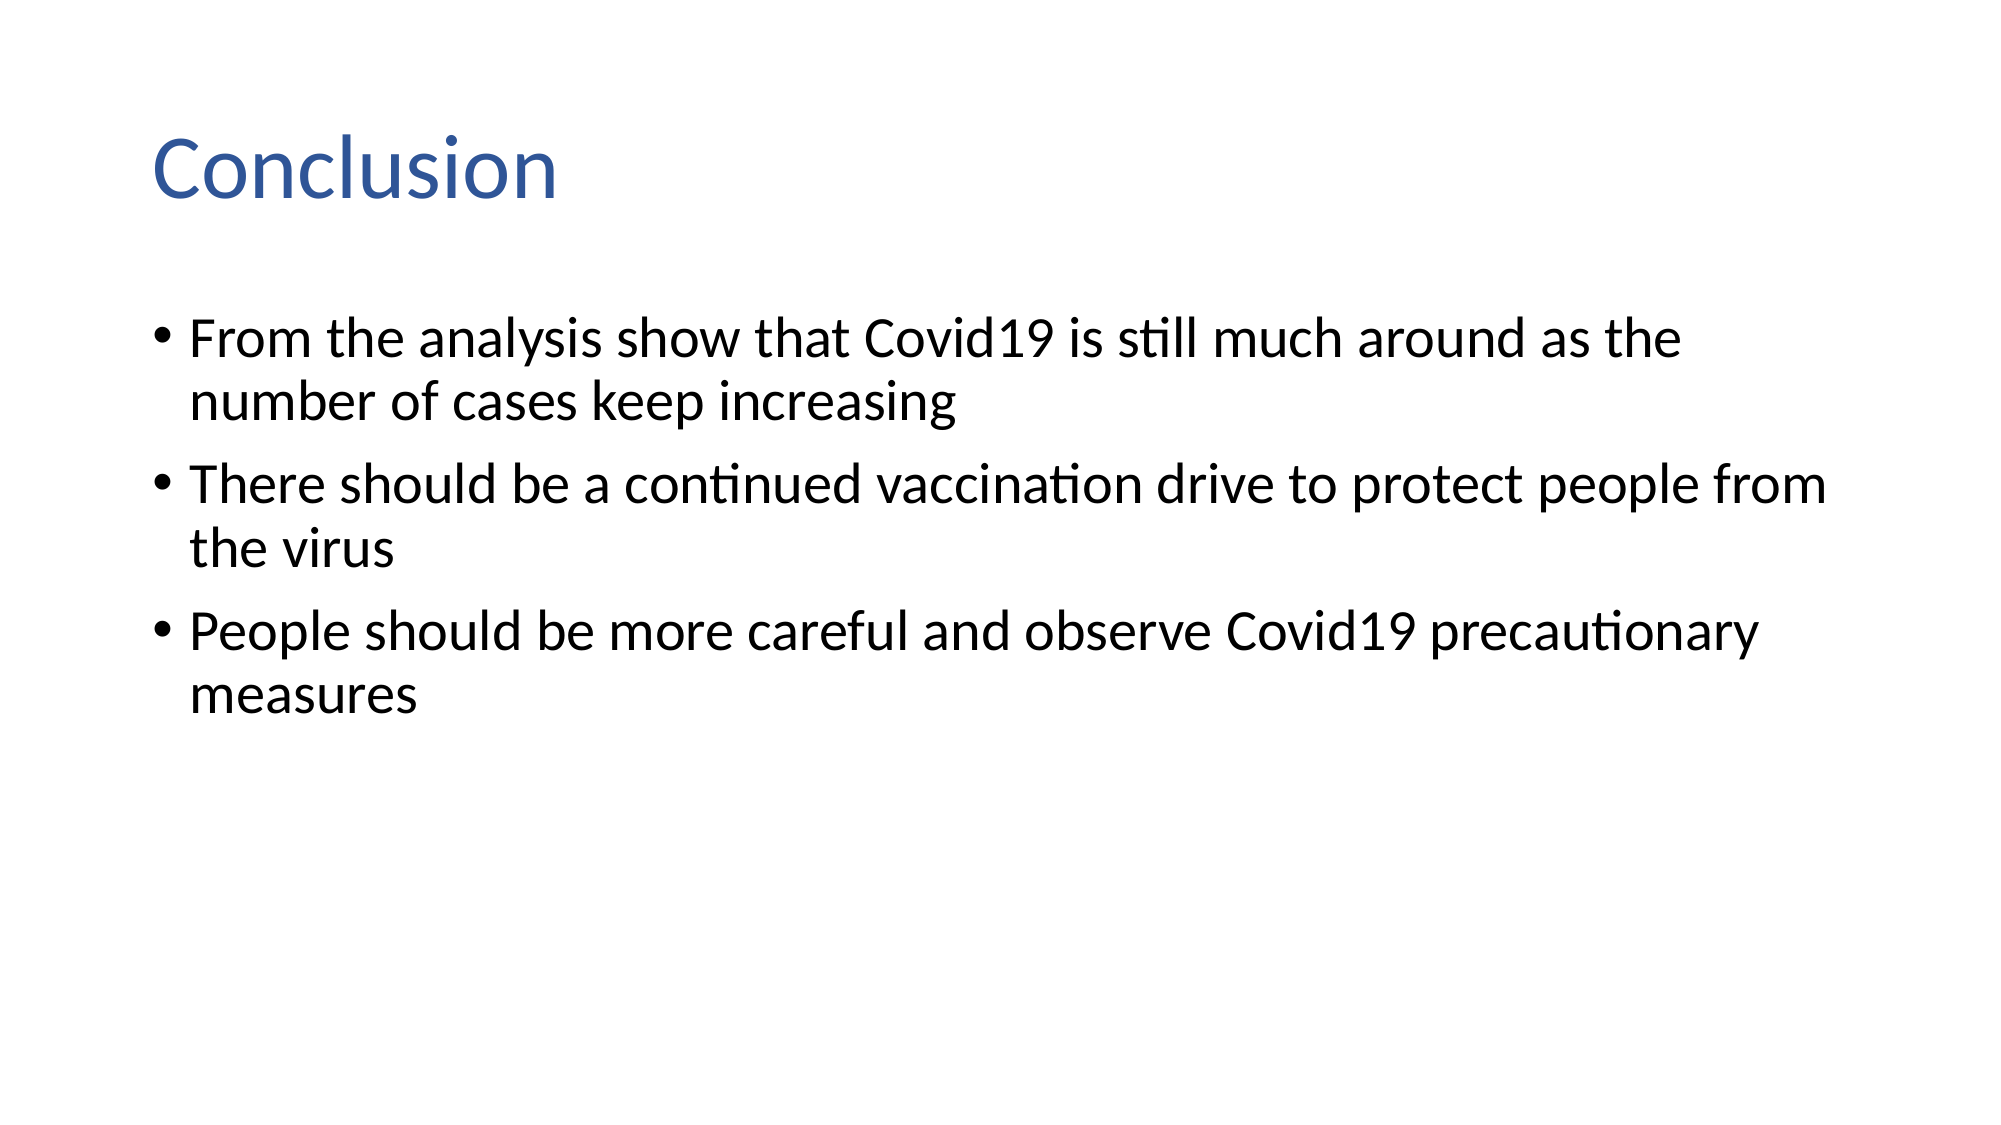

# Conclusion
From the analysis show that Covid19 is still much around as the number of cases keep increasing
There should be a continued vaccination drive to protect people from the virus
People should be more careful and observe Covid19 precautionary measures